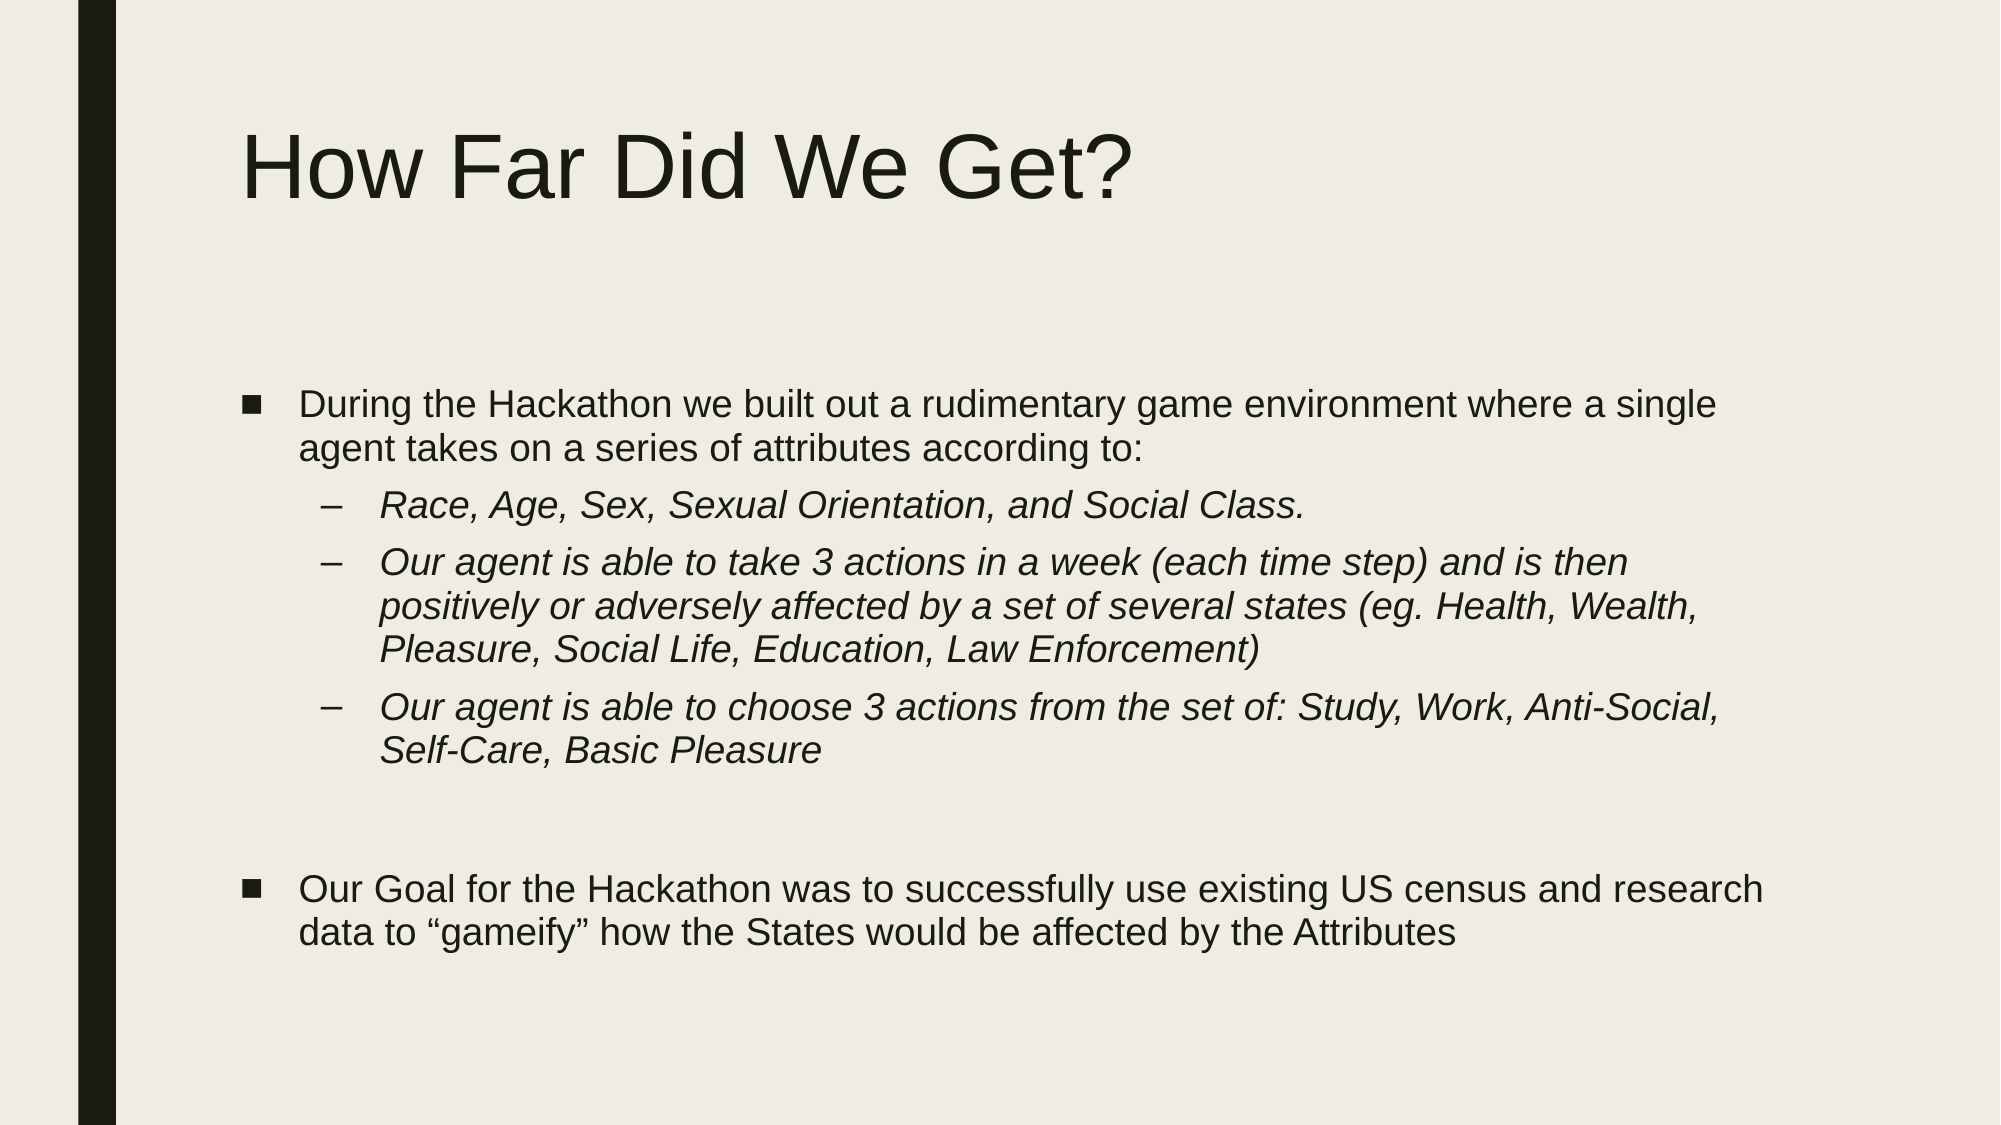

# How Far Did We Get?
During the Hackathon we built out a rudimentary game environment where a single agent takes on a series of attributes according to:
Race, Age, Sex, Sexual Orientation, and Social Class.
Our agent is able to take 3 actions in a week (each time step) and is then positively or adversely affected by a set of several states (eg. Health, Wealth, Pleasure, Social Life, Education, Law Enforcement)
Our agent is able to choose 3 actions from the set of: Study, Work, Anti-Social, Self-Care, Basic Pleasure

Our Goal for the Hackathon was to successfully use existing US census and research data to “gameify” how the States would be affected by the Attributes